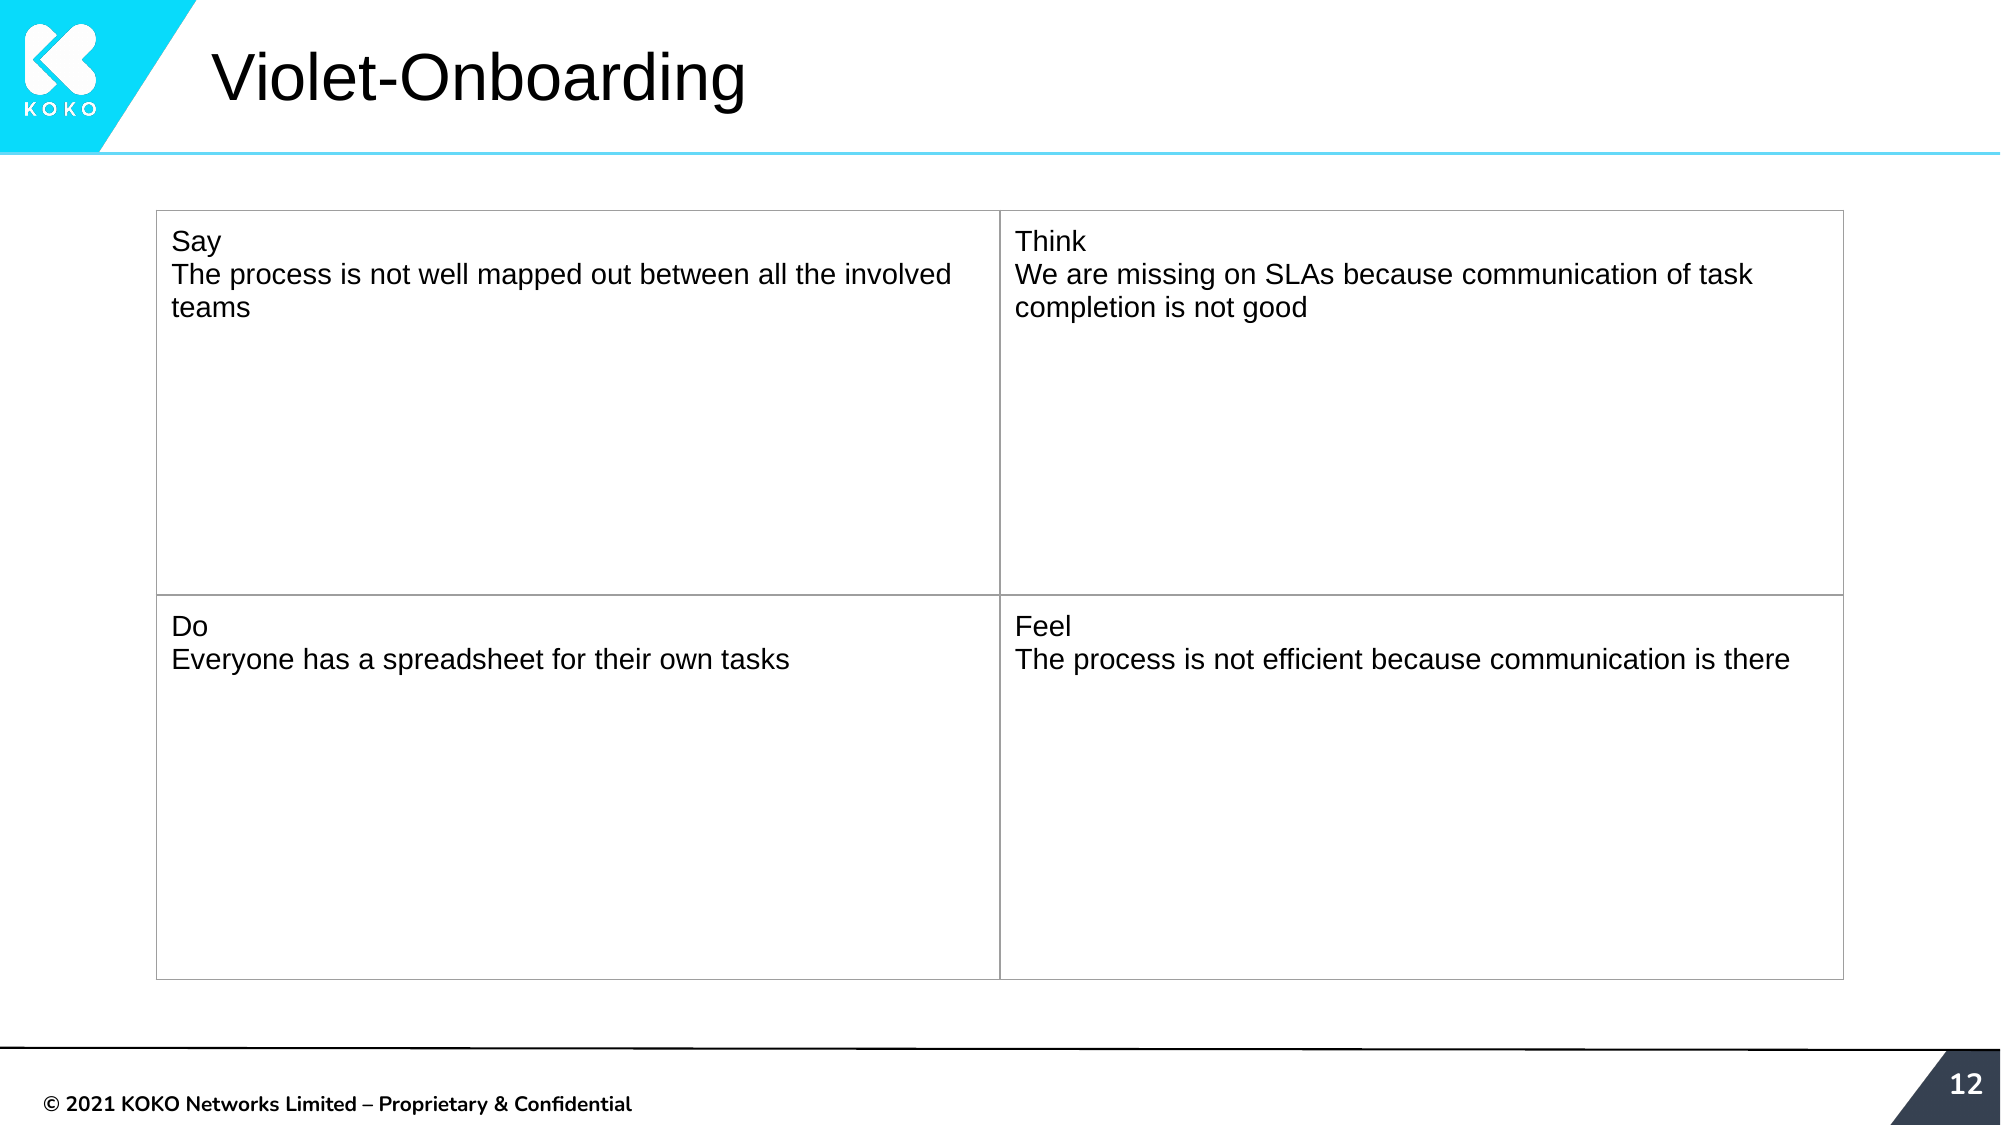

# Violet-Onboarding
| Say The process is not well mapped out between all the involved teams | Think We are missing on SLAs because communication of task completion is not good |
| --- | --- |
| Do Everyone has a spreadsheet for their own tasks | Feel The process is not efficient because communication is there |
12